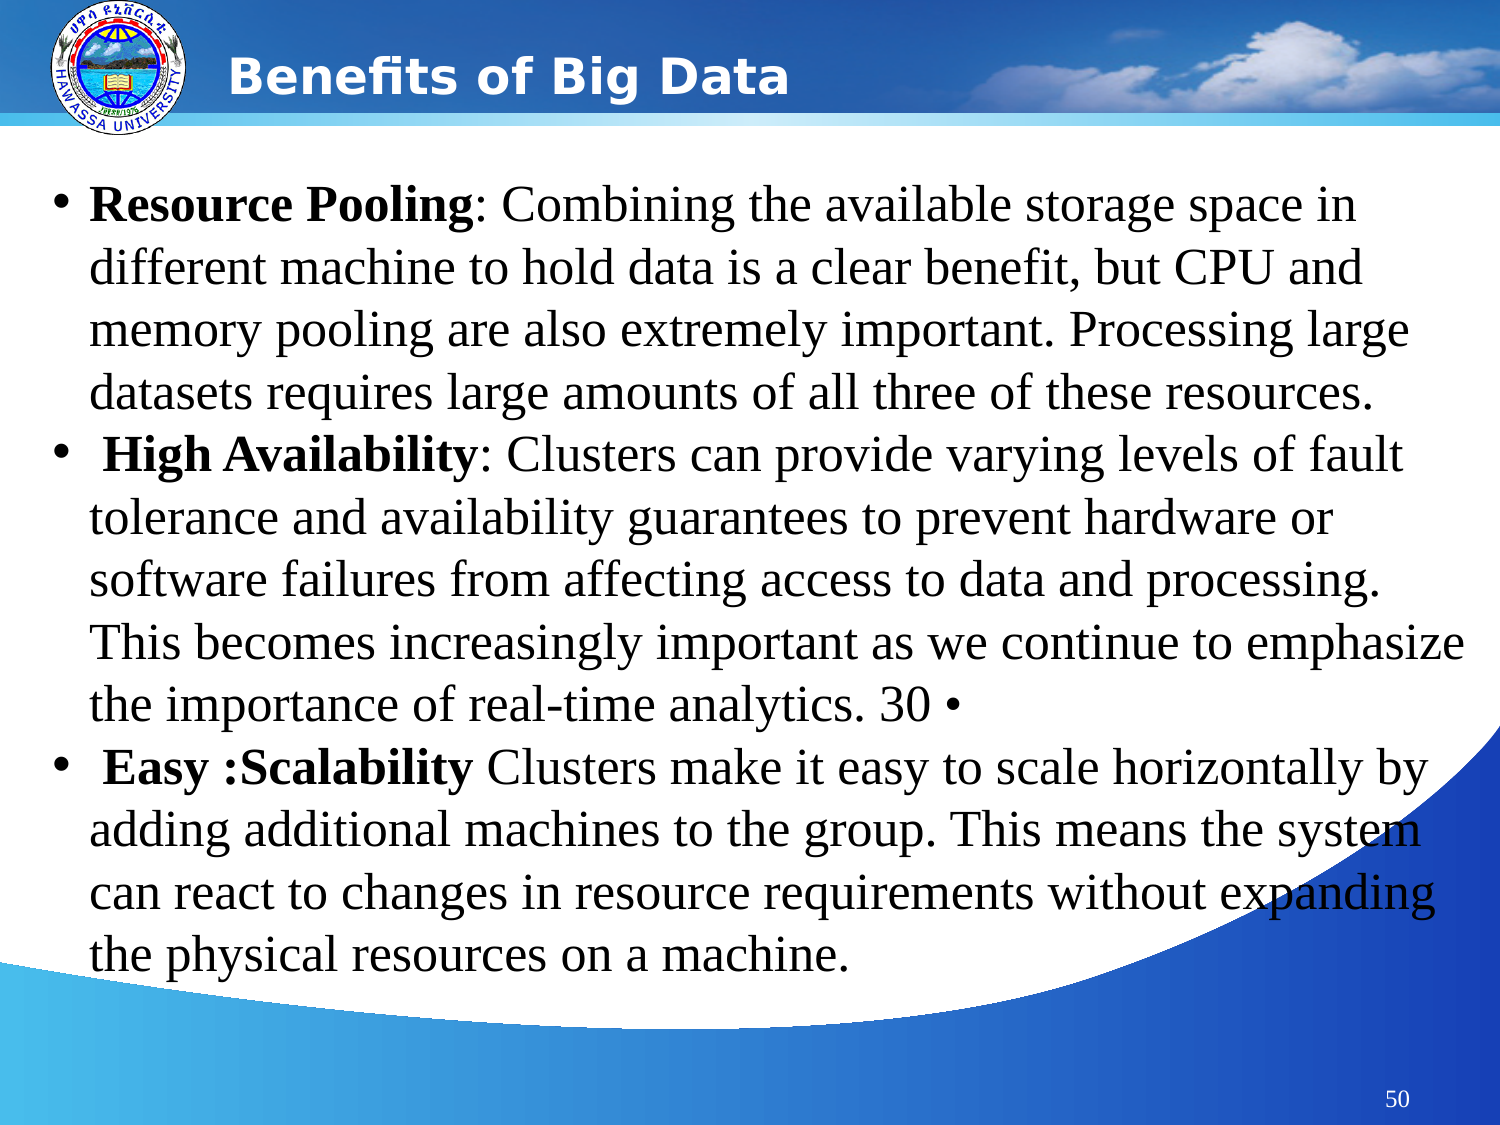

Benefits of Big Data
Resource Pooling: Combining the available storage space in different machine to hold data is a clear benefit, but CPU and memory pooling are also extremely important. Processing large datasets requires large amounts of all three of these resources.
 High Availability: Clusters can provide varying levels of fault tolerance and availability guarantees to prevent hardware or software failures from affecting access to data and processing. This becomes increasingly important as we continue to emphasize the importance of real-time analytics. 30 •
 Easy :Scalability Clusters make it easy to scale horizontally by adding additional machines to the group. This means the system can react to changes in resource requirements without expanding the physical resources on a machine.
50